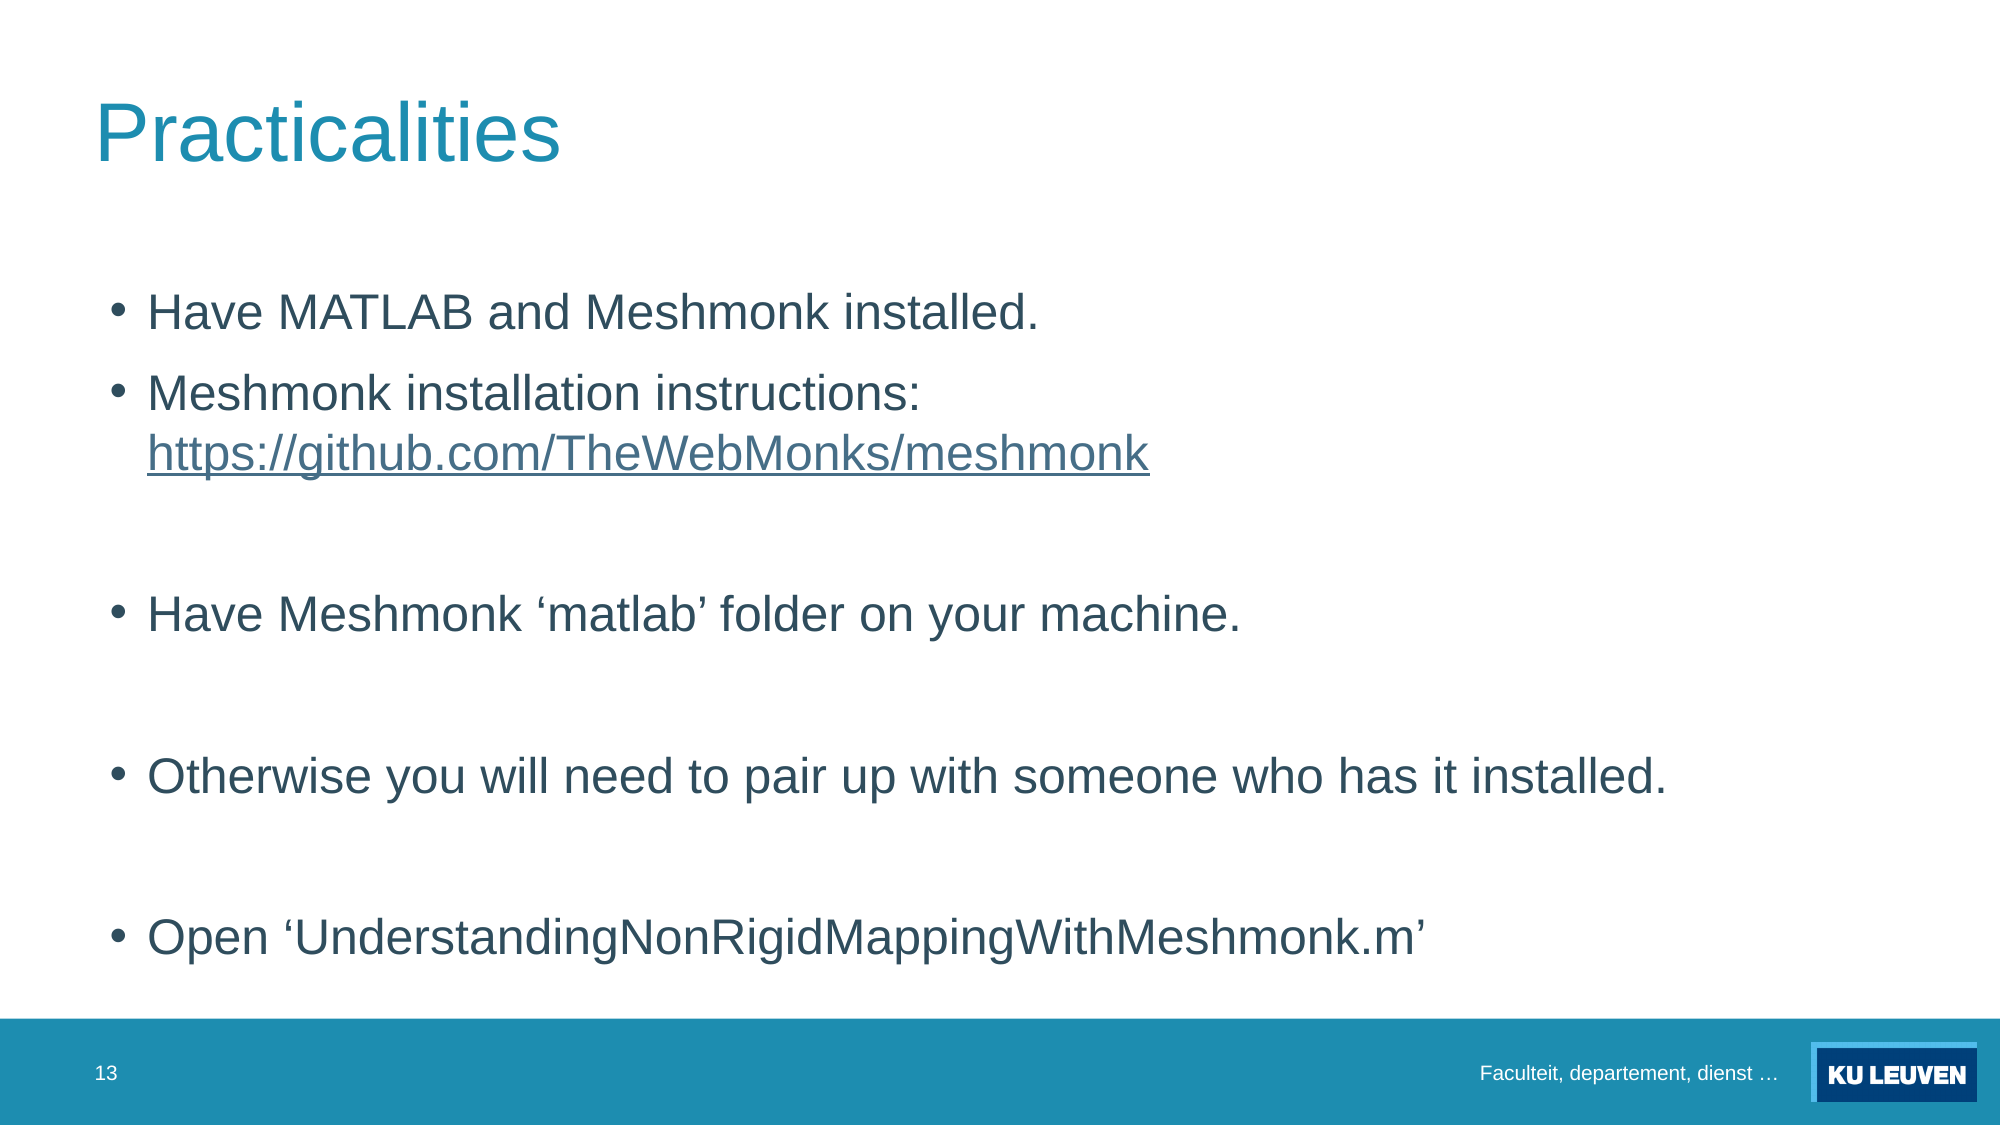

# Practicalities
Have MATLAB and Meshmonk installed.
Meshmonk installation instructions: https://github.com/TheWebMonks/meshmonk

Have Meshmonk ‘matlab’ folder on your machine.

Otherwise you will need to pair up with someone who has it installed.

Open ‘UnderstandingNonRigidMappingWithMeshmonk.m’

13
Faculteit, departement, dienst …